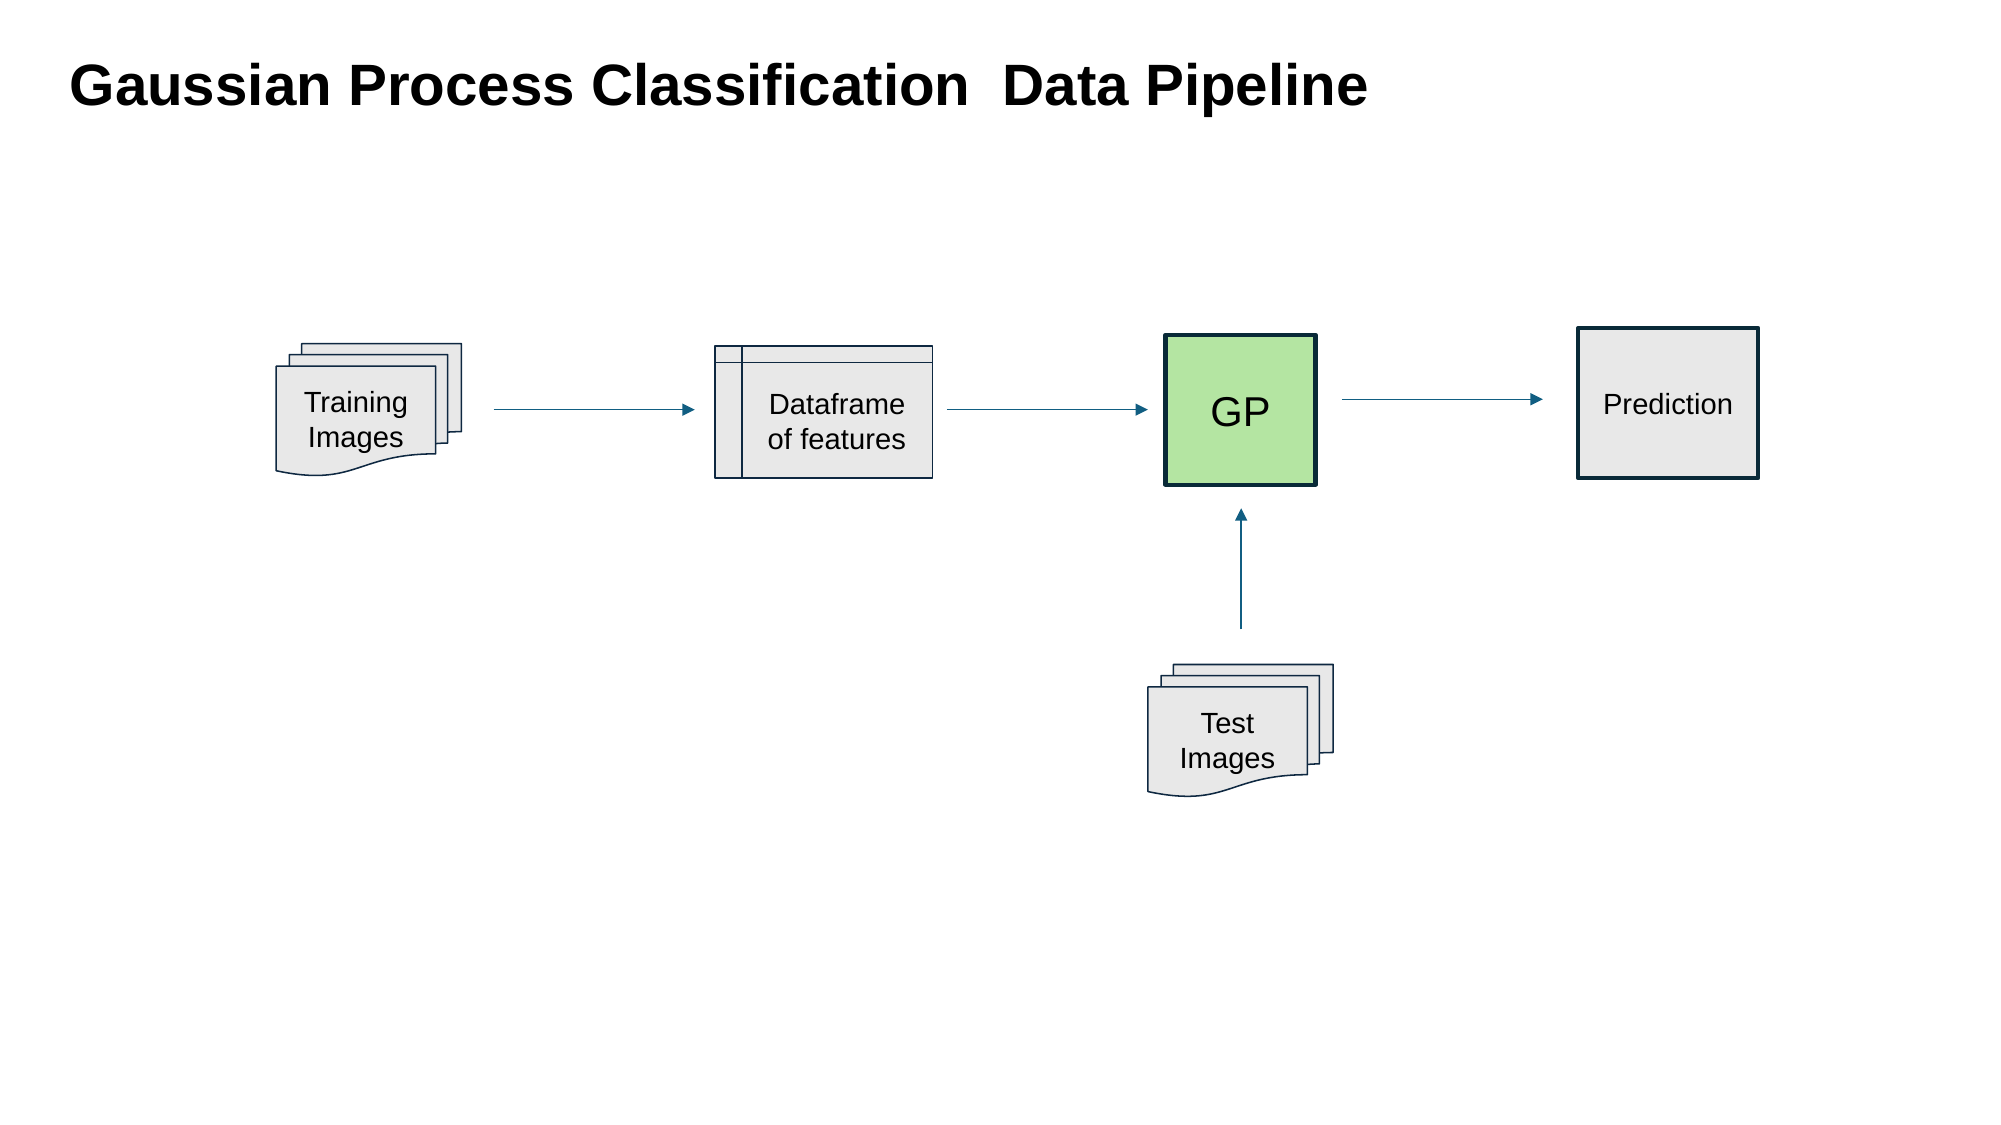

Gaussian Process Classification  Data Pipeline
Prediction
GP
Training Images
Dataframe of features
Test Images